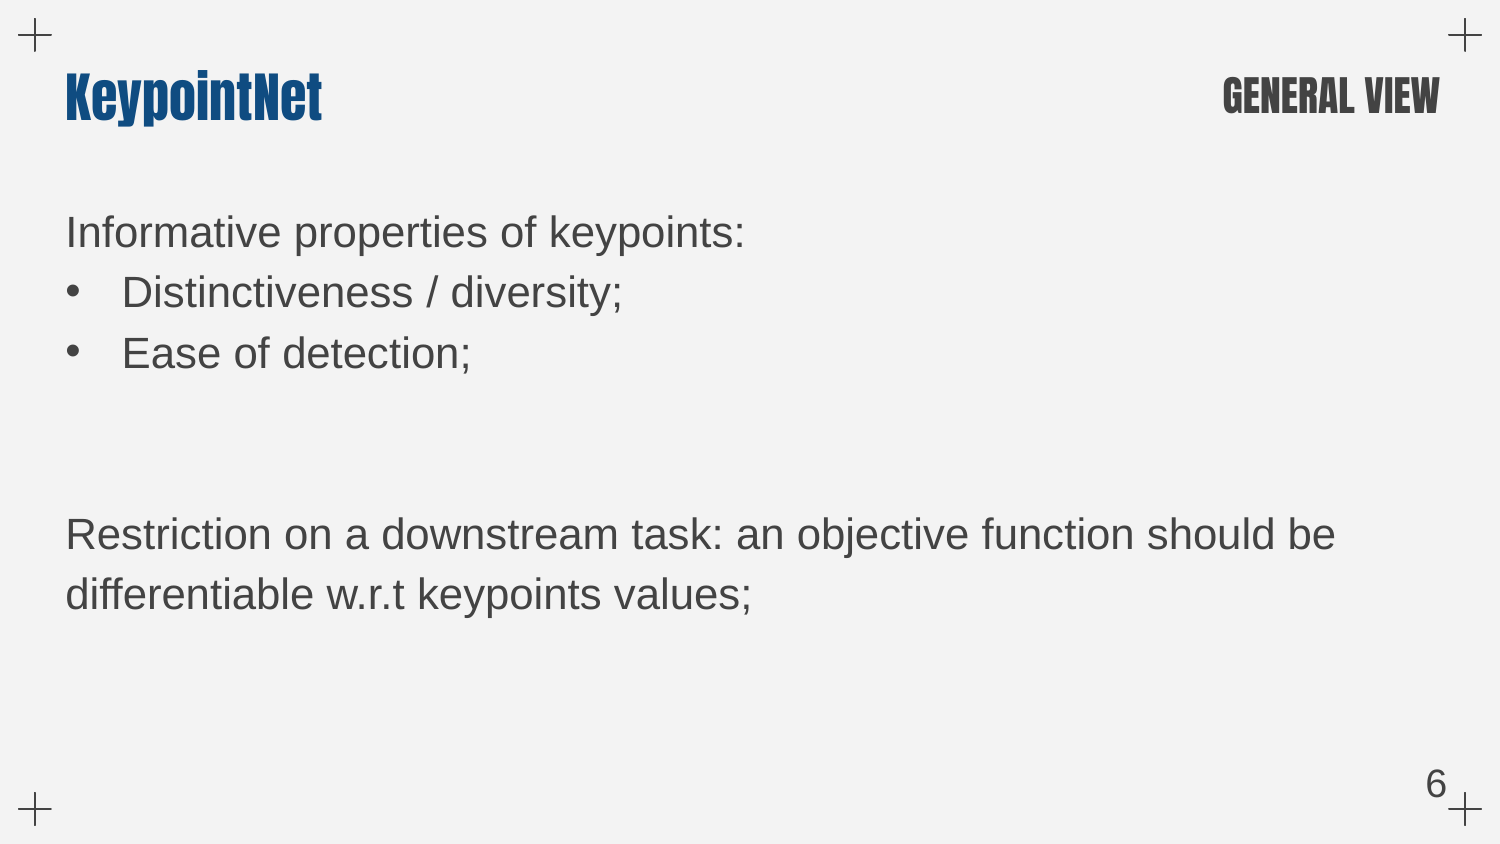

# KeypointNet
GENERAL VIEW
Informative properties of keypoints:
Distinctiveness / diversity;
Ease of detection;

Restriction on a downstream task: an objective function should be differentiable w.r.t keypoints values;
6